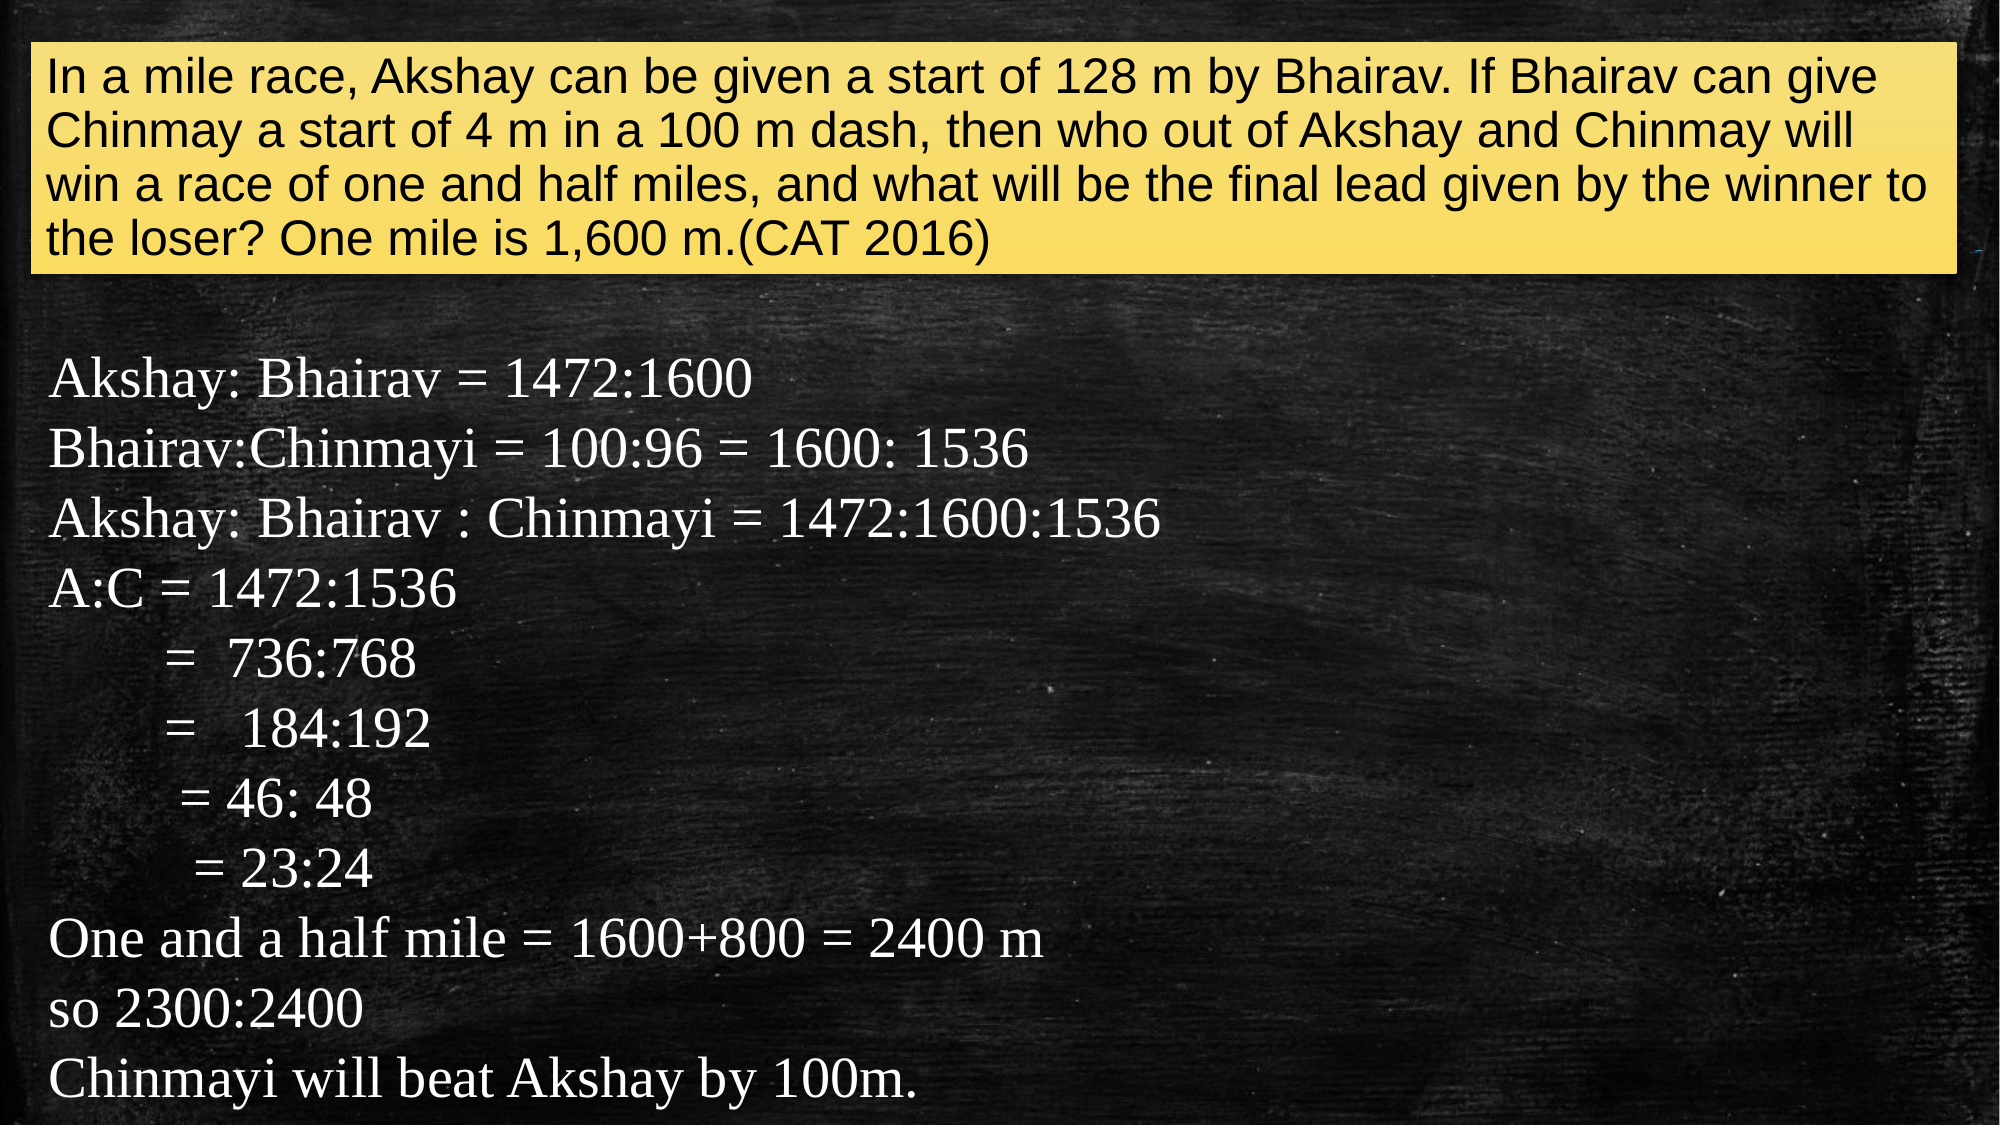

In a mile race, Akshay can be given a start of 128 m by Bhairav. If Bhairav can give Chinmay a start of 4 m in a 100 m dash, then who out of Akshay and Chinmay will win a race of one and half miles, and what will be the final lead given by the winner to the loser? One mile is 1,600 m.(CAT 2016)
Akshay: Bhairav = 1472:1600
Bhairav:Chinmayi = 100:96 = 1600: 1536
Akshay: Bhairav : Chinmayi = 1472:1600:1536
A:C = 1472:1536
        =  736:768
        =   184:192
         = 46: 48
          = 23:24
One and a half mile = 1600+800 = 2400 m
so 2300:2400
Chinmayi will beat Akshay by 100m.